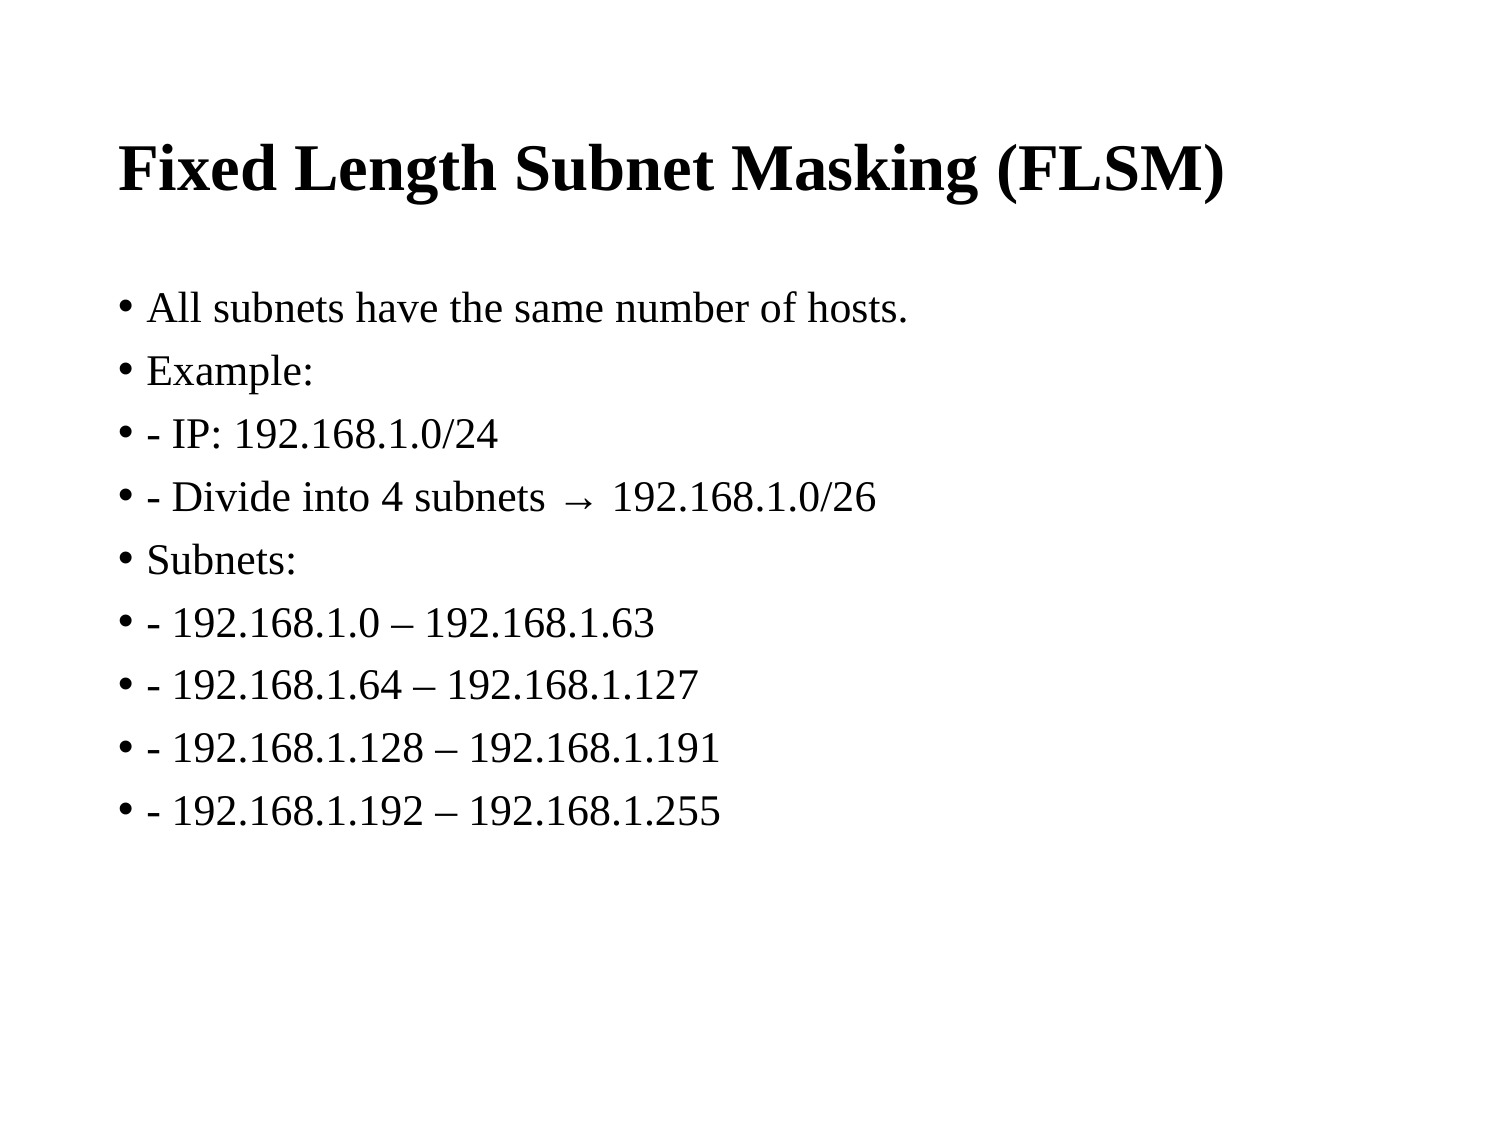

# Fixed Length Subnet Masking (FLSM)
All subnets have the same number of hosts.
Example:
- IP: 192.168.1.0/24
- Divide into 4 subnets → 192.168.1.0/26
Subnets:
- 192.168.1.0 – 192.168.1.63
- 192.168.1.64 – 192.168.1.127
- 192.168.1.128 – 192.168.1.191
- 192.168.1.192 – 192.168.1.255